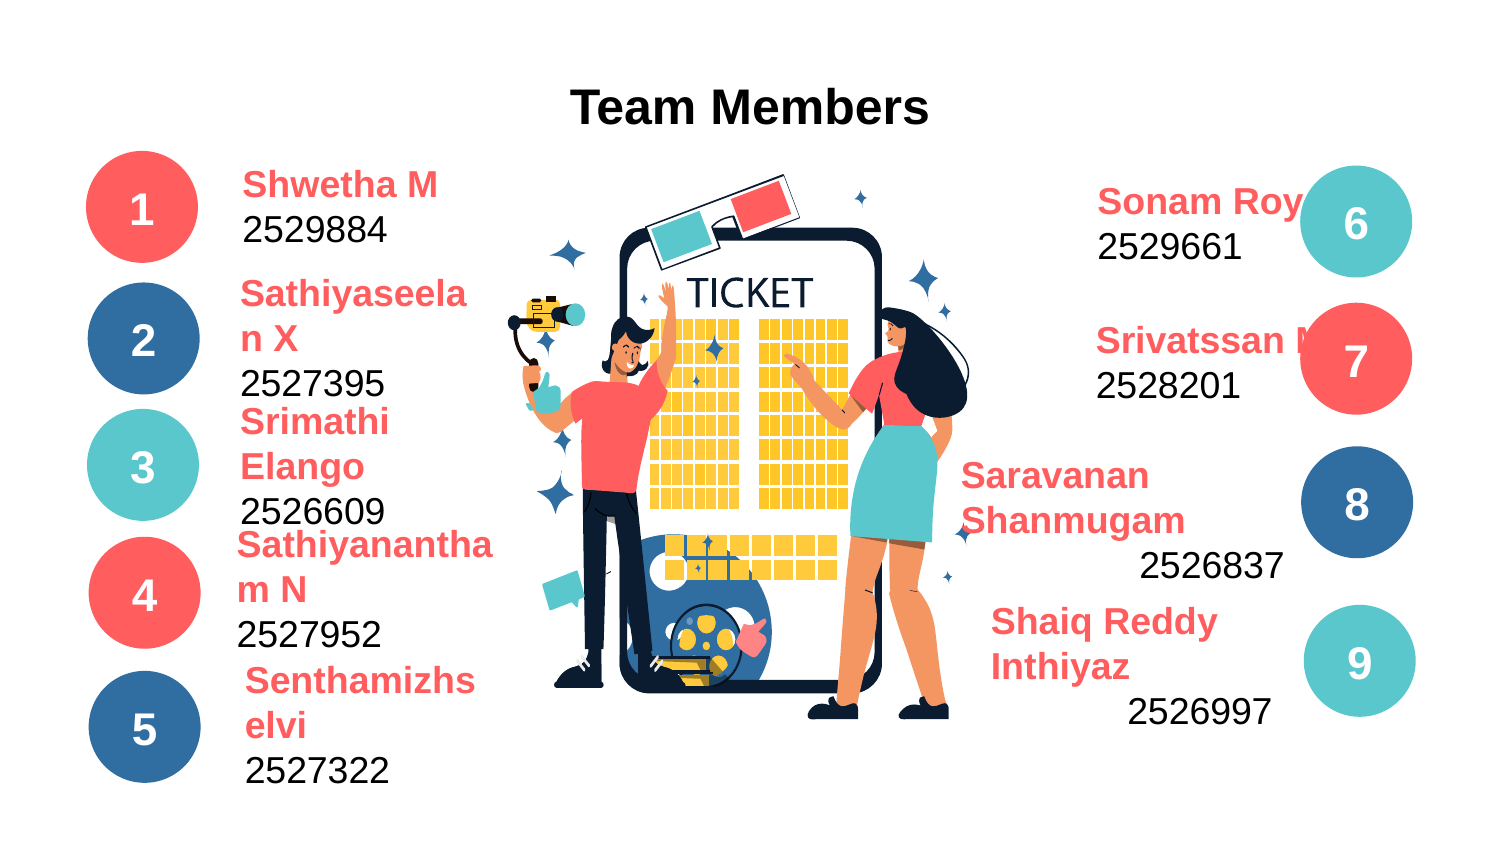

# Team Members
1
6

Shwetha M
2529884
Sonam Roy
2529661

2
7
Sathiyaseelan X
2527395
Srivatssan M
2528201
3
Srimathi Elango
2526609
8
Saravanan Shanmugam
                 2526837
4
Sathiyanantham N
2527952
9
Shaiq Reddy Inthiyaz
             2526997
5
Senthamizhselvi
2527322